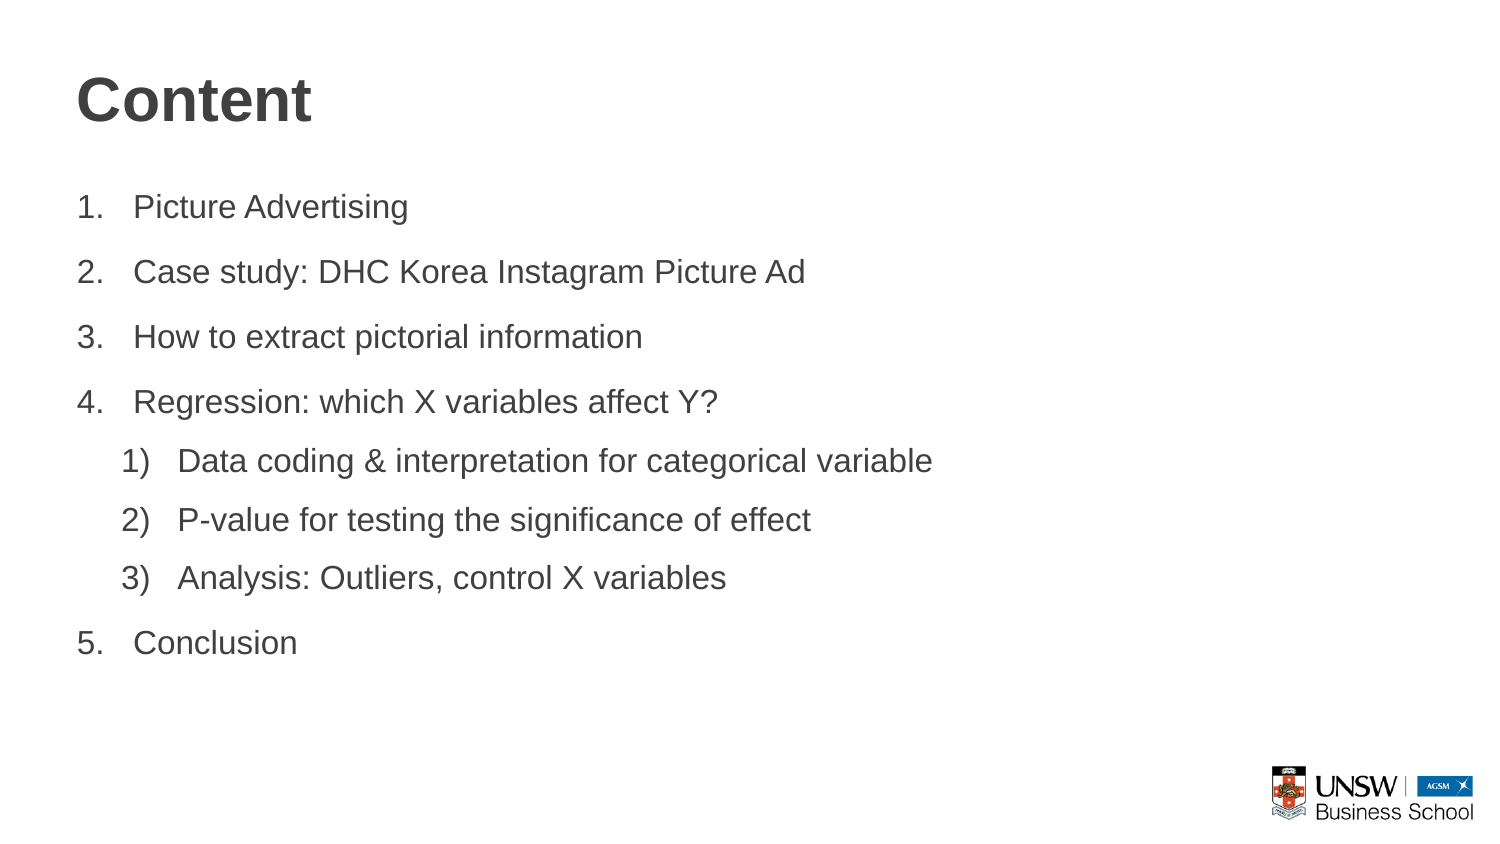

# Content
Picture Advertising
Case study: DHC Korea Instagram Picture Ad
How to extract pictorial information
Regression: which X variables affect Y?
Data coding & interpretation for categorical variable
P-value for testing the significance of effect
Analysis: Outliers, control X variables
Conclusion